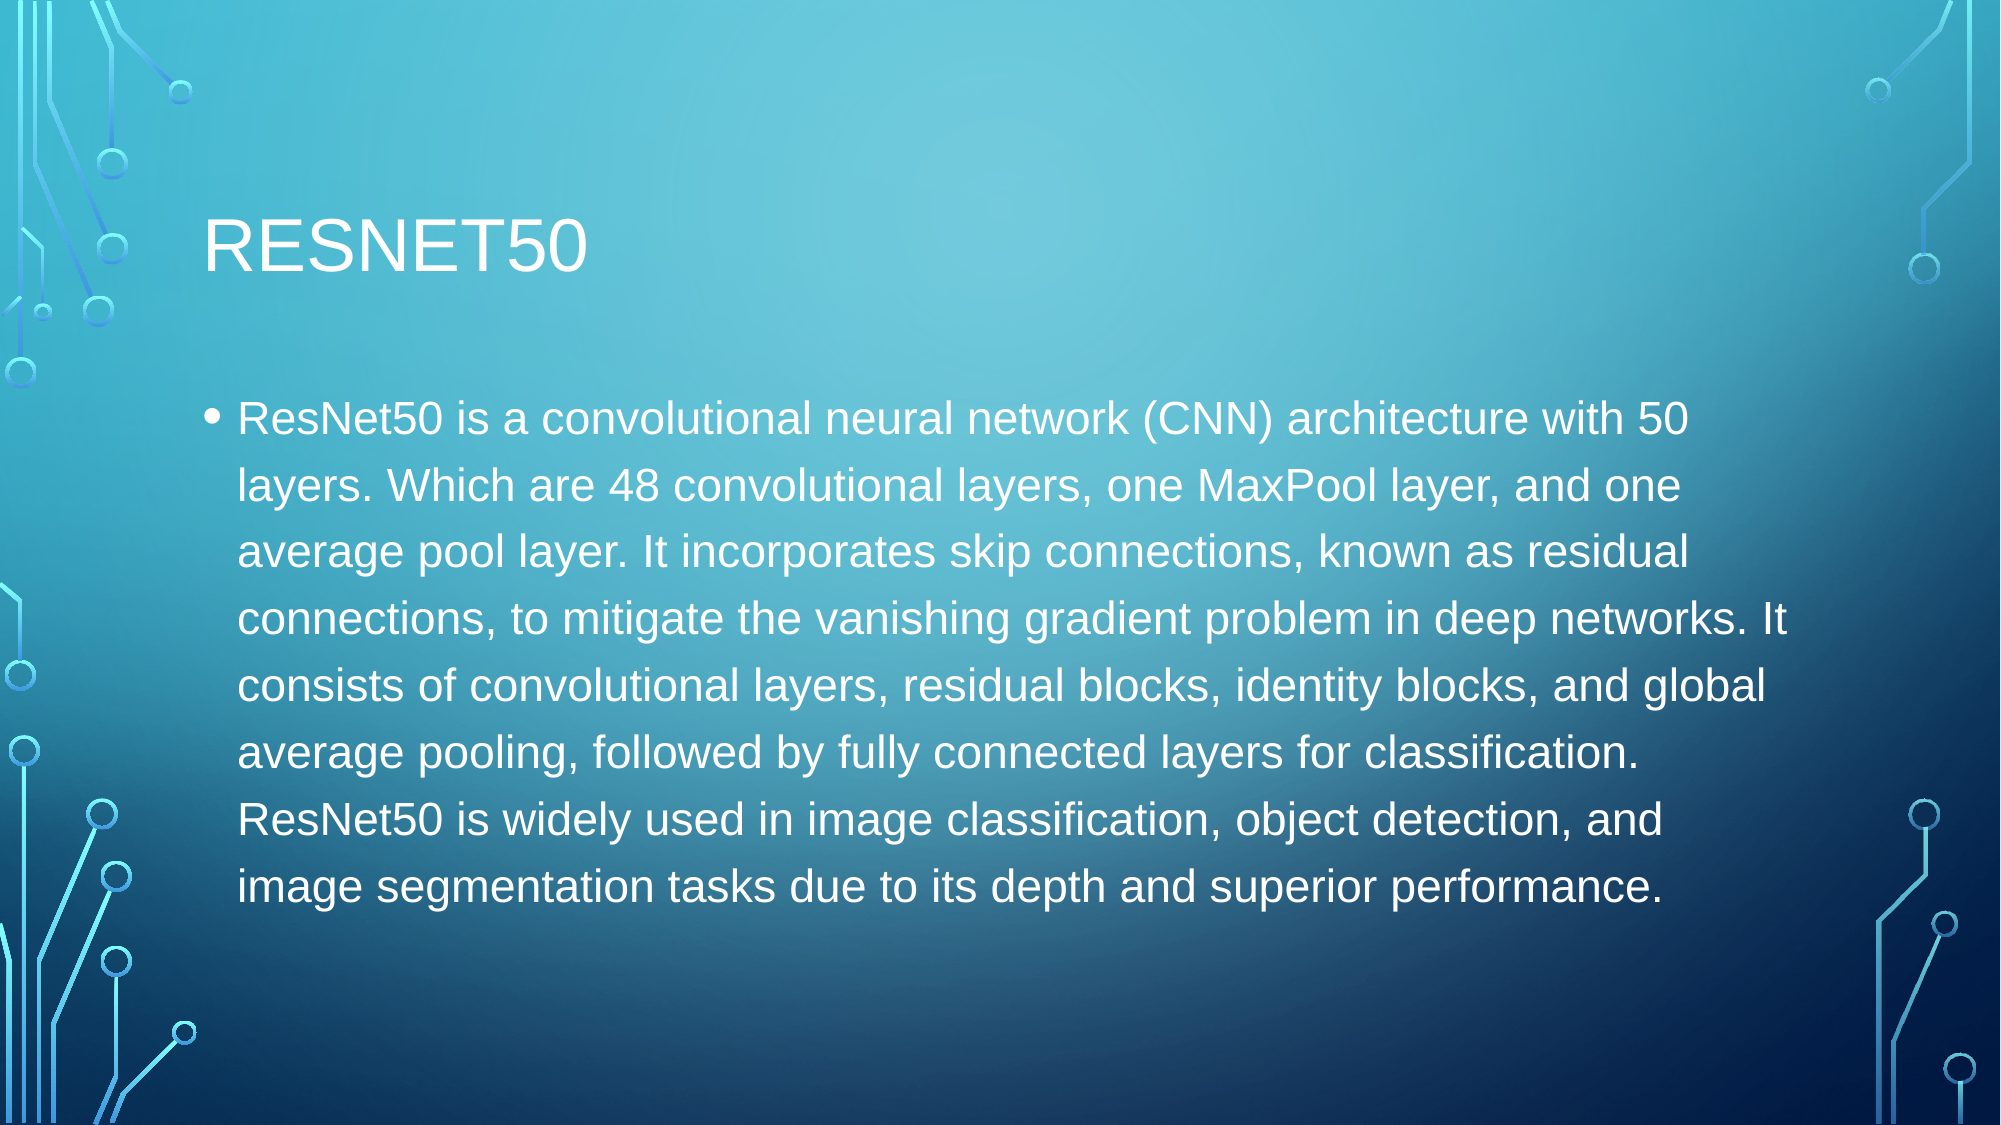

# RESNET50
ResNet50 is a convolutional neural network (CNN) architecture with 50 layers. Which are 48 convolutional layers, one MaxPool layer, and one average pool layer. It incorporates skip connections, known as residual connections, to mitigate the vanishing gradient problem in deep networks. It consists of convolutional layers, residual blocks, identity blocks, and global average pooling, followed by fully connected layers for classification. ResNet50 is widely used in image classification, object detection, and image segmentation tasks due to its depth and superior performance.